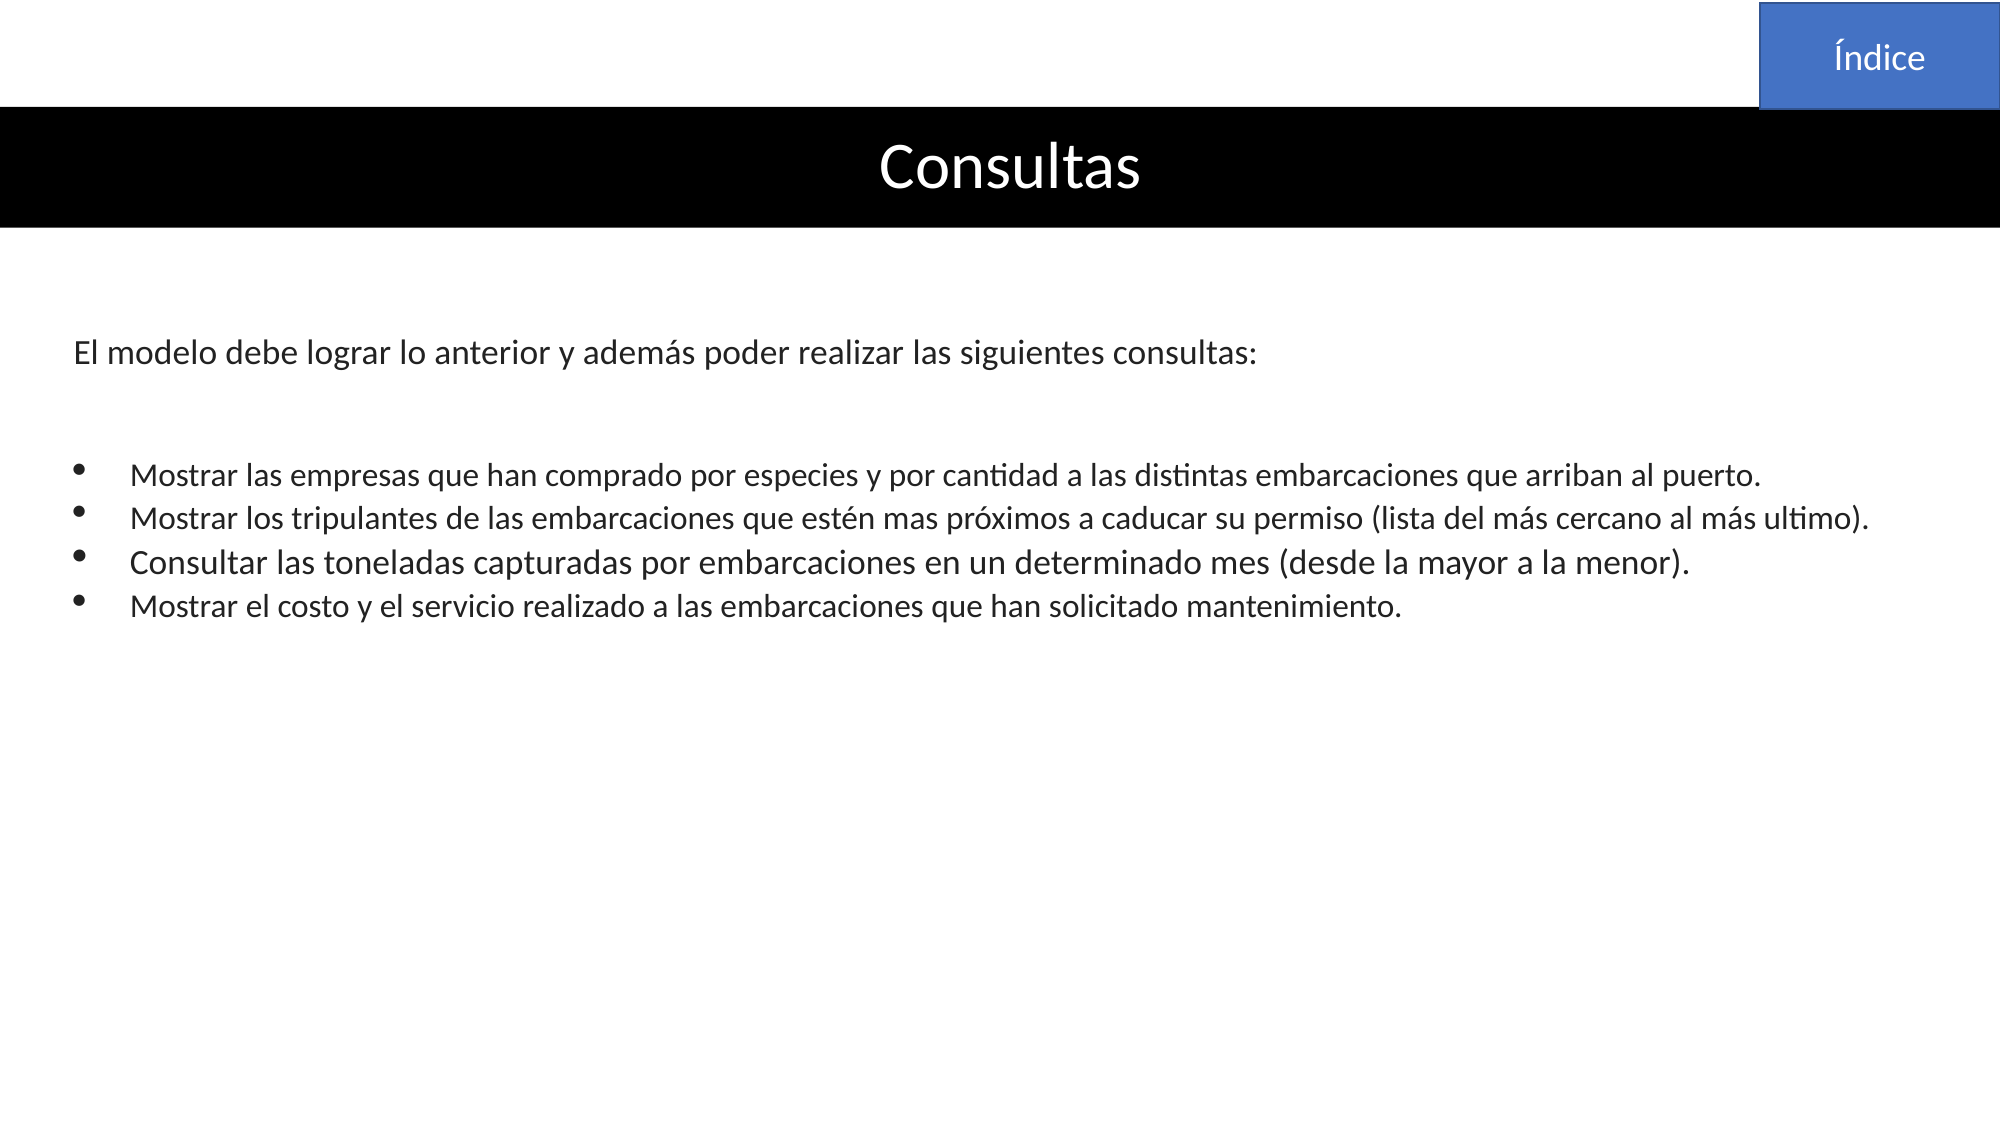

Índice
# Consultas

El modelo debe lograr lo anterior y además poder realizar las siguientes consultas:

Mostrar las empresas que han comprado por especies y por cantidad a las distintas embarcaciones que arriban al puerto.
Mostrar los tripulantes de las embarcaciones que estén mas próximos a caducar su permiso (lista del más cercano al más ultimo).
Consultar las toneladas capturadas por embarcaciones en un determinado mes (desde la mayor a la menor).
Mostrar el costo y el servicio realizado a las embarcaciones que han solicitado mantenimiento.